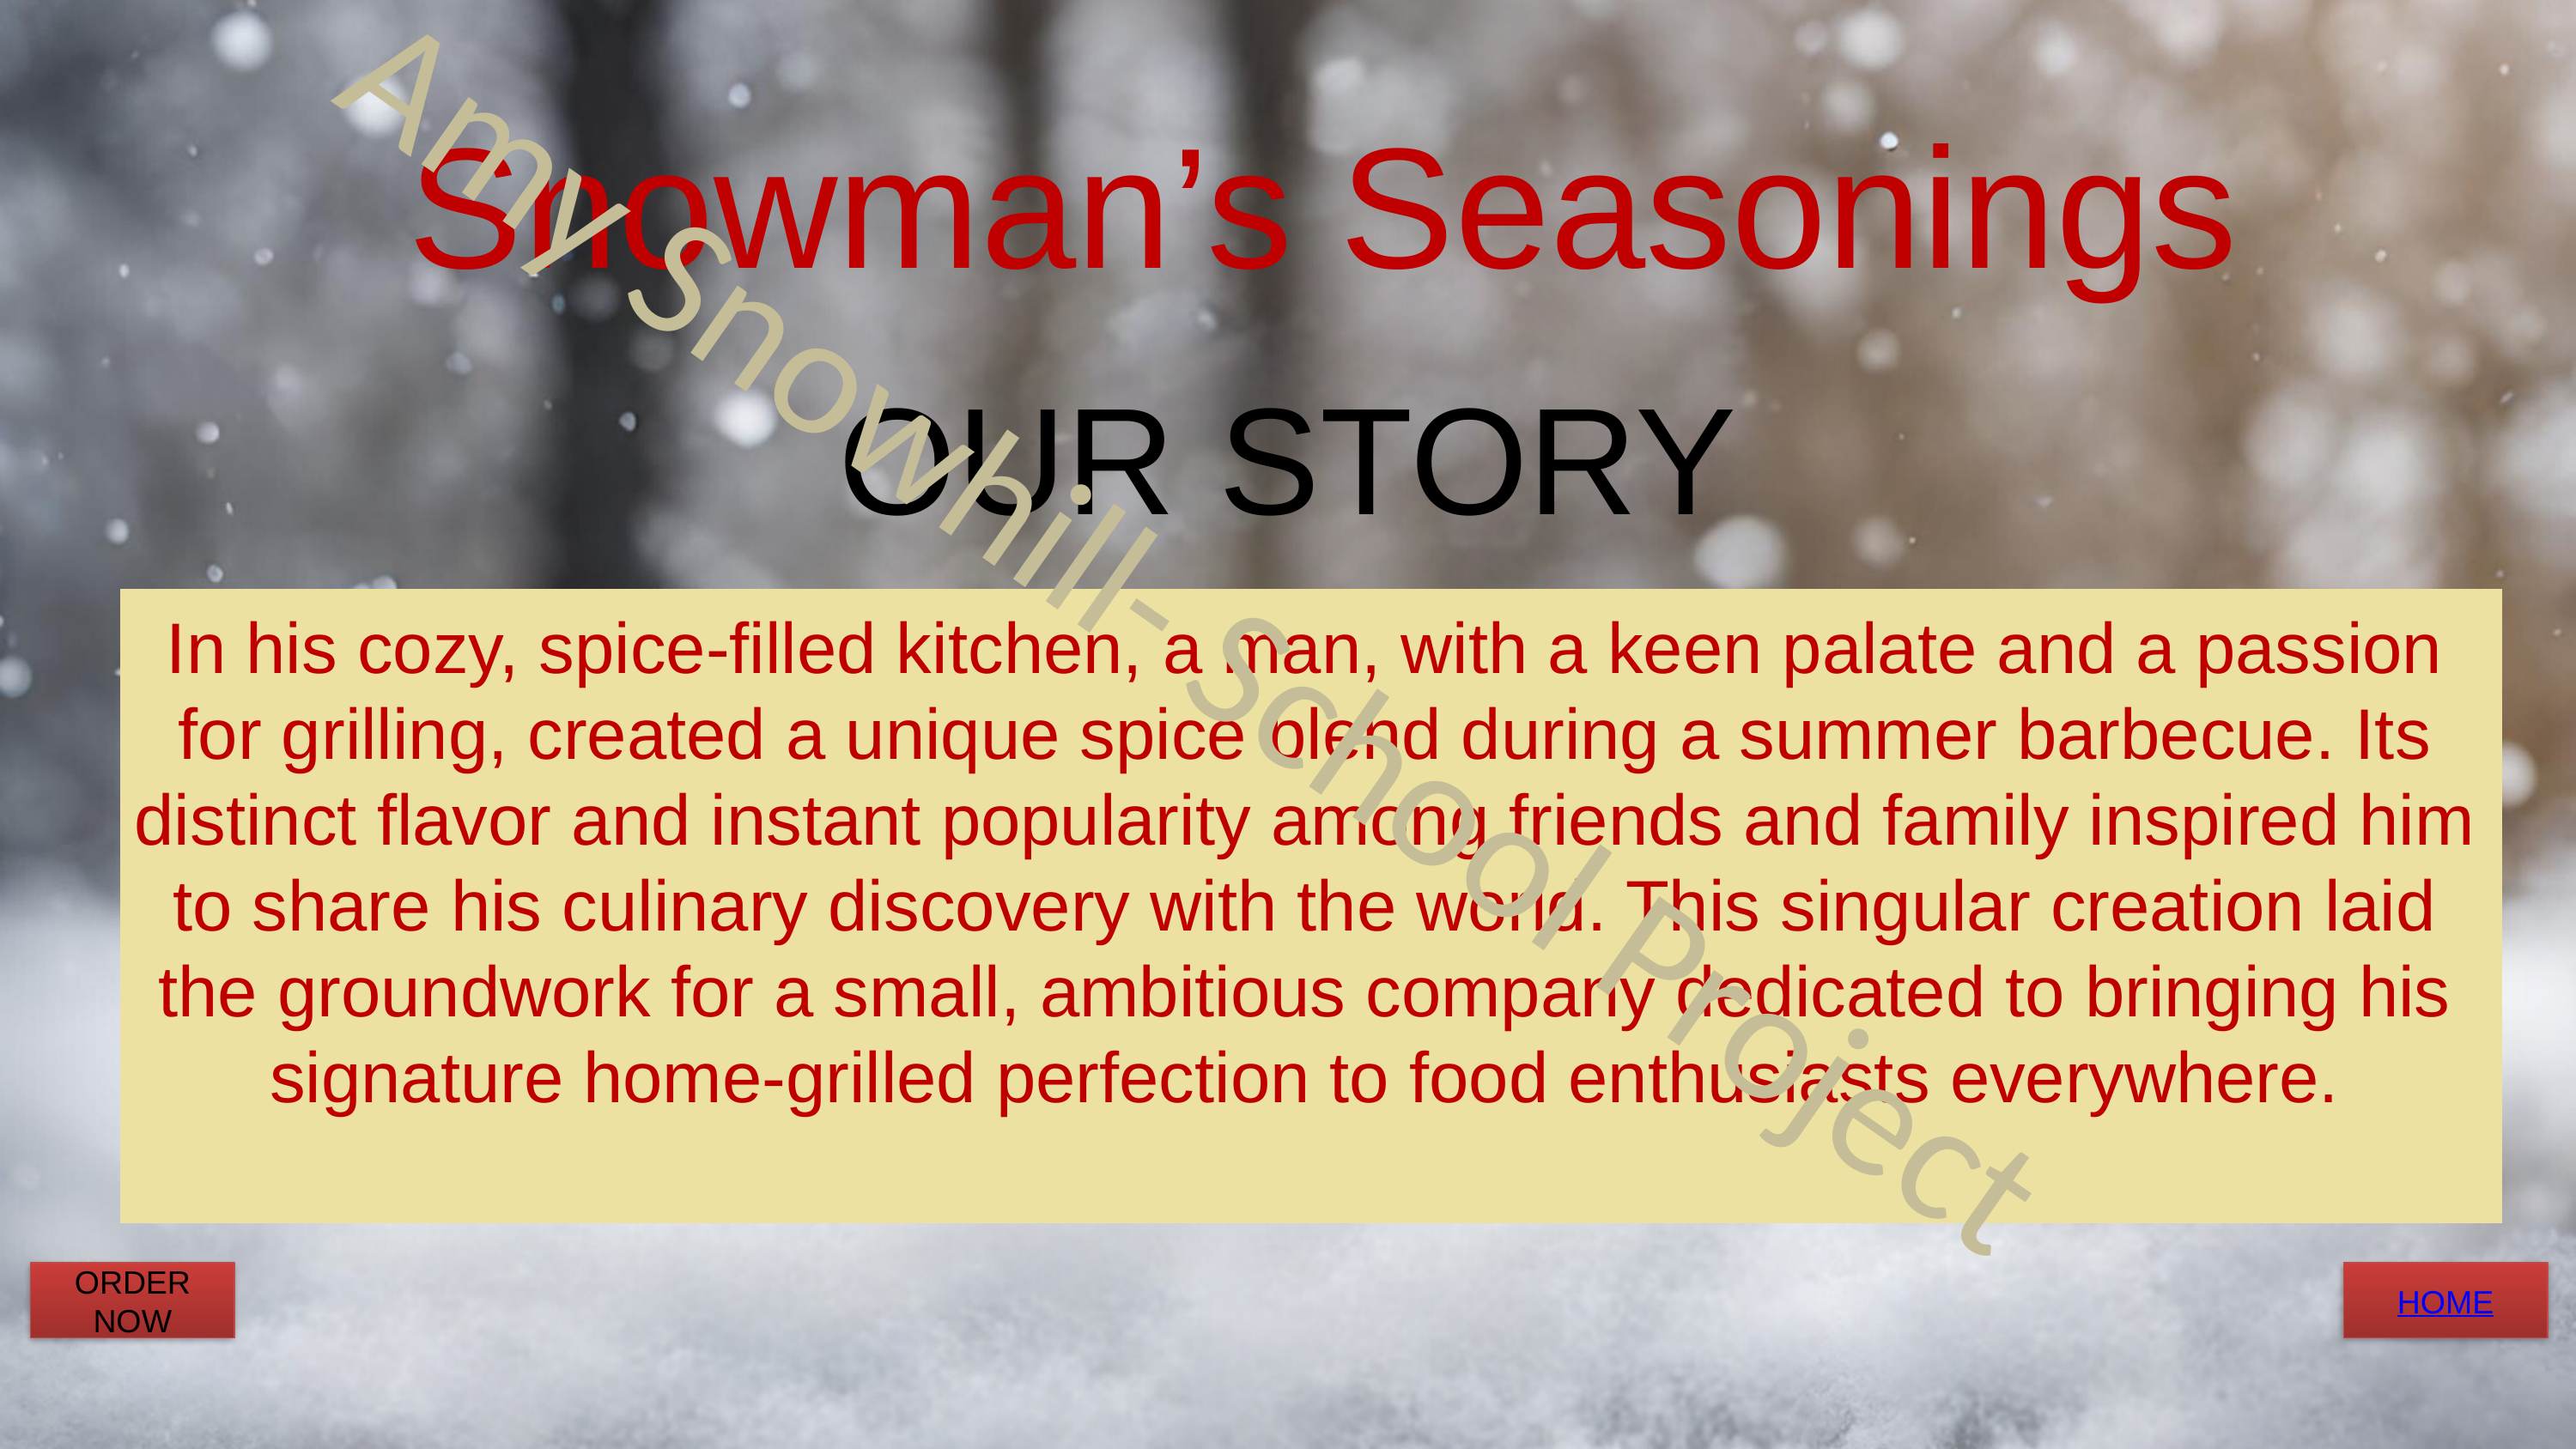

Snowman’s Seasonings
OUR STORY

In his cozy, spice-filled kitchen, a man, with a keen palate and a passion for grilling, created a unique spice blend during a summer barbecue. Its distinct flavor and instant popularity among friends and family inspired him to share his culinary discovery with the world. This singular creation laid the groundwork for a small, ambitious company dedicated to bringing his signature home-grilled perfection to food enthusiasts everywhere.
Amy Snowhill- School Project
ORDER NOW
HOME